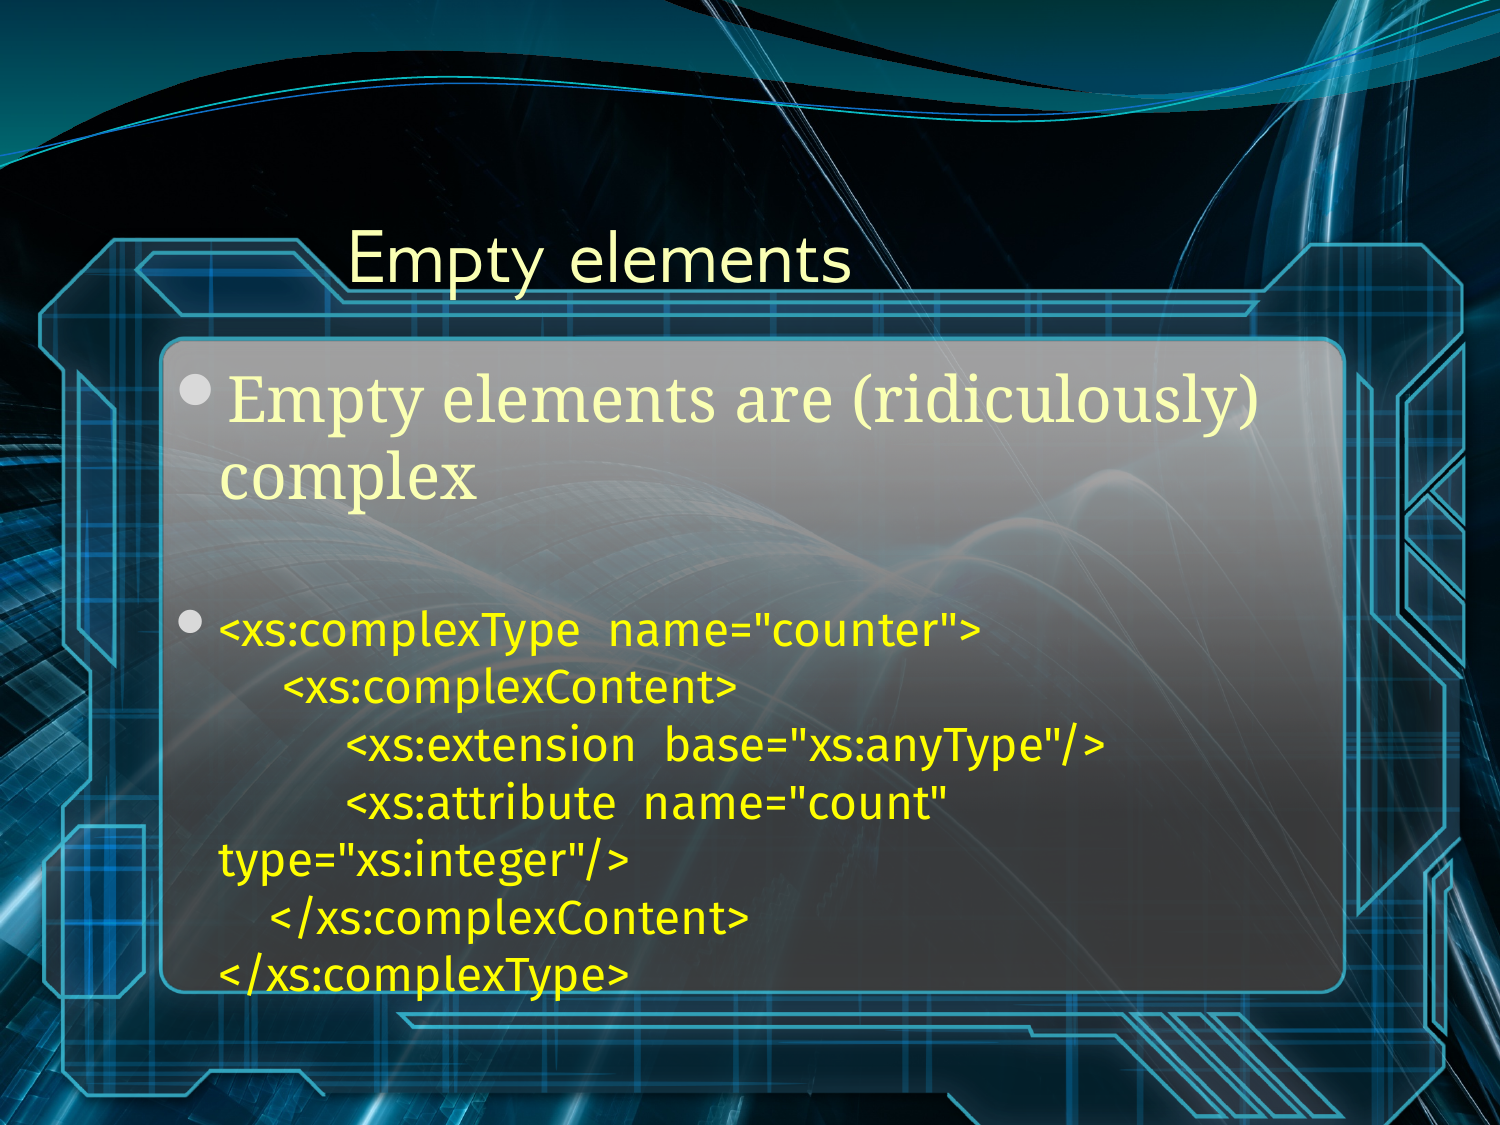

# Empty elements
Empty elements are (ridiculously) complex
<xs:complexType  name="counter">
     <xs:complexContent>
          <xs:extension  base="xs:anyType"/>
          <xs:attribute  name="count"  type="xs:integer"/>
    </xs:complexContent>
</xs:complexType>